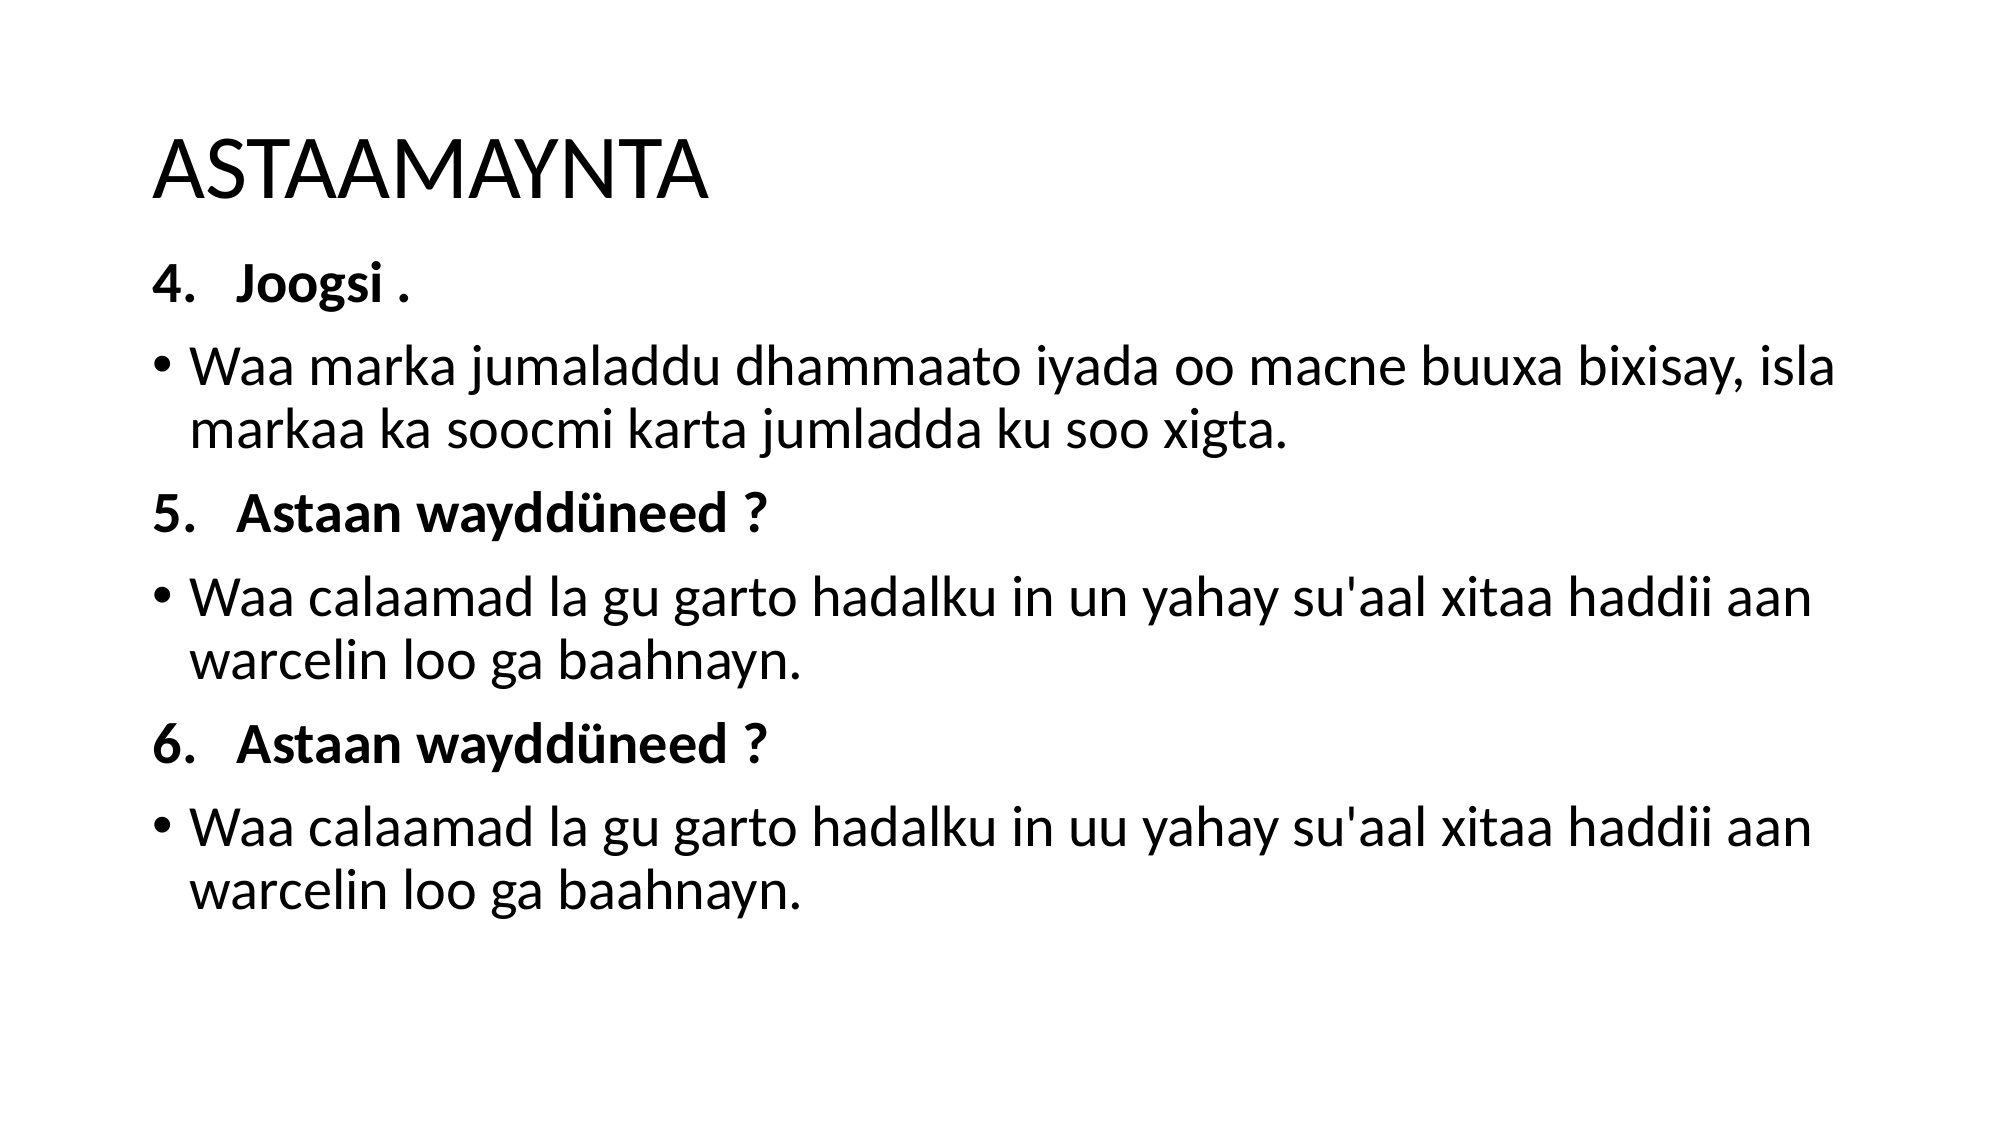

# ASTAAMAYNTA
Joogsi .
Waa marka jumaladdu dhammaato iyada oo macne buuxa bixisay, isla markaa ka soocmi karta jumladda ku soo xigta.
Astaan wayddüneed ?
Waa calaamad la gu garto hadalku in un yahay su'aal xitaa haddii aan warcelin loo ga baahnayn.
Astaan wayddüneed ?
Waa calaamad la gu garto hadalku in uu yahay su'aal xitaa haddii aan warcelin loo ga baahnayn.